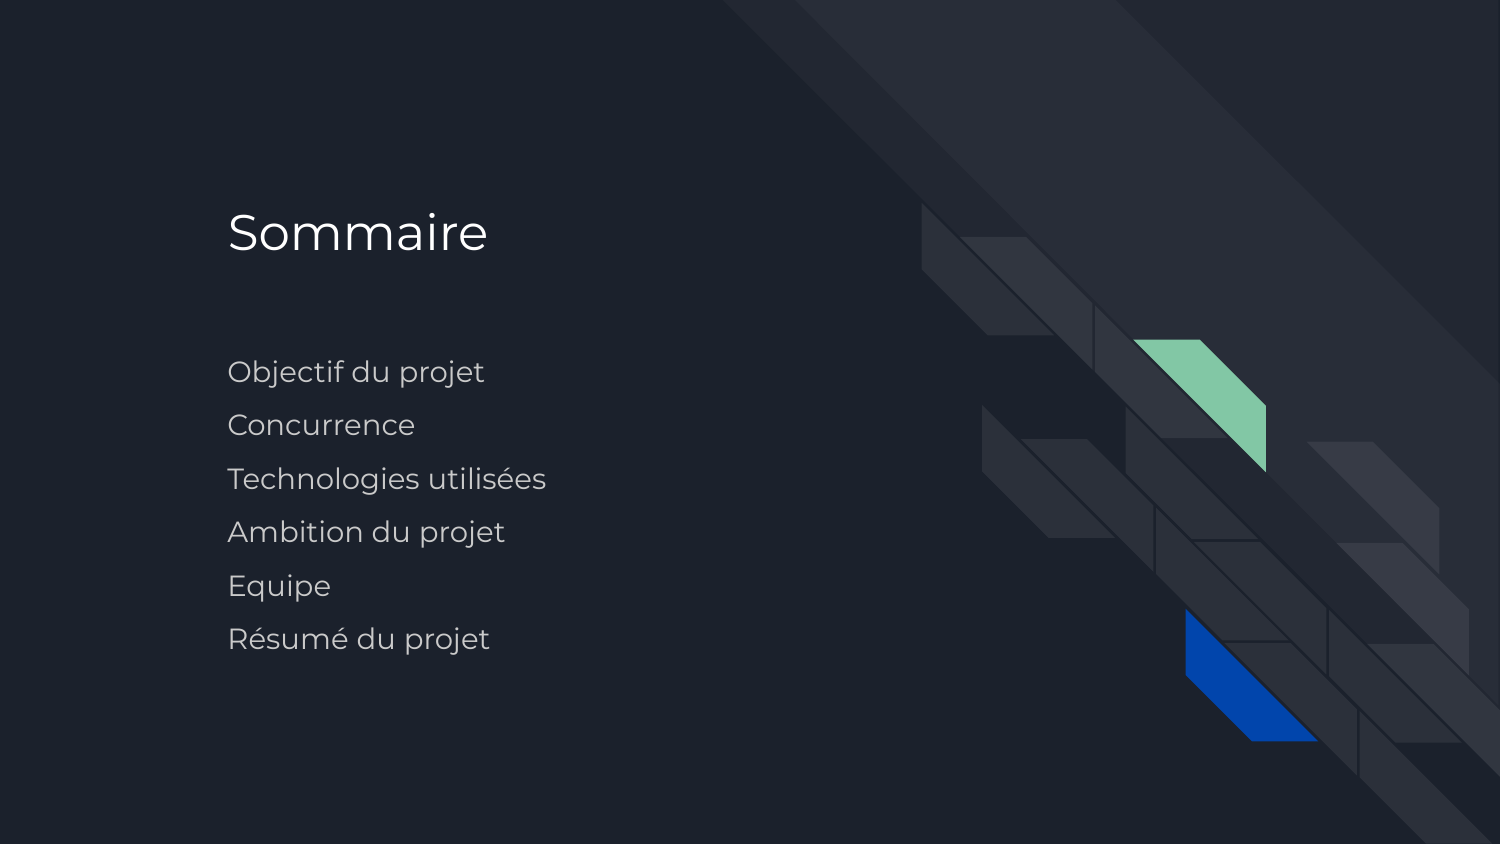

# Sommaire
Objectif du projet

Concurrence

Technologies utilisées
Ambition du projet
Equipe
Résumé du projet